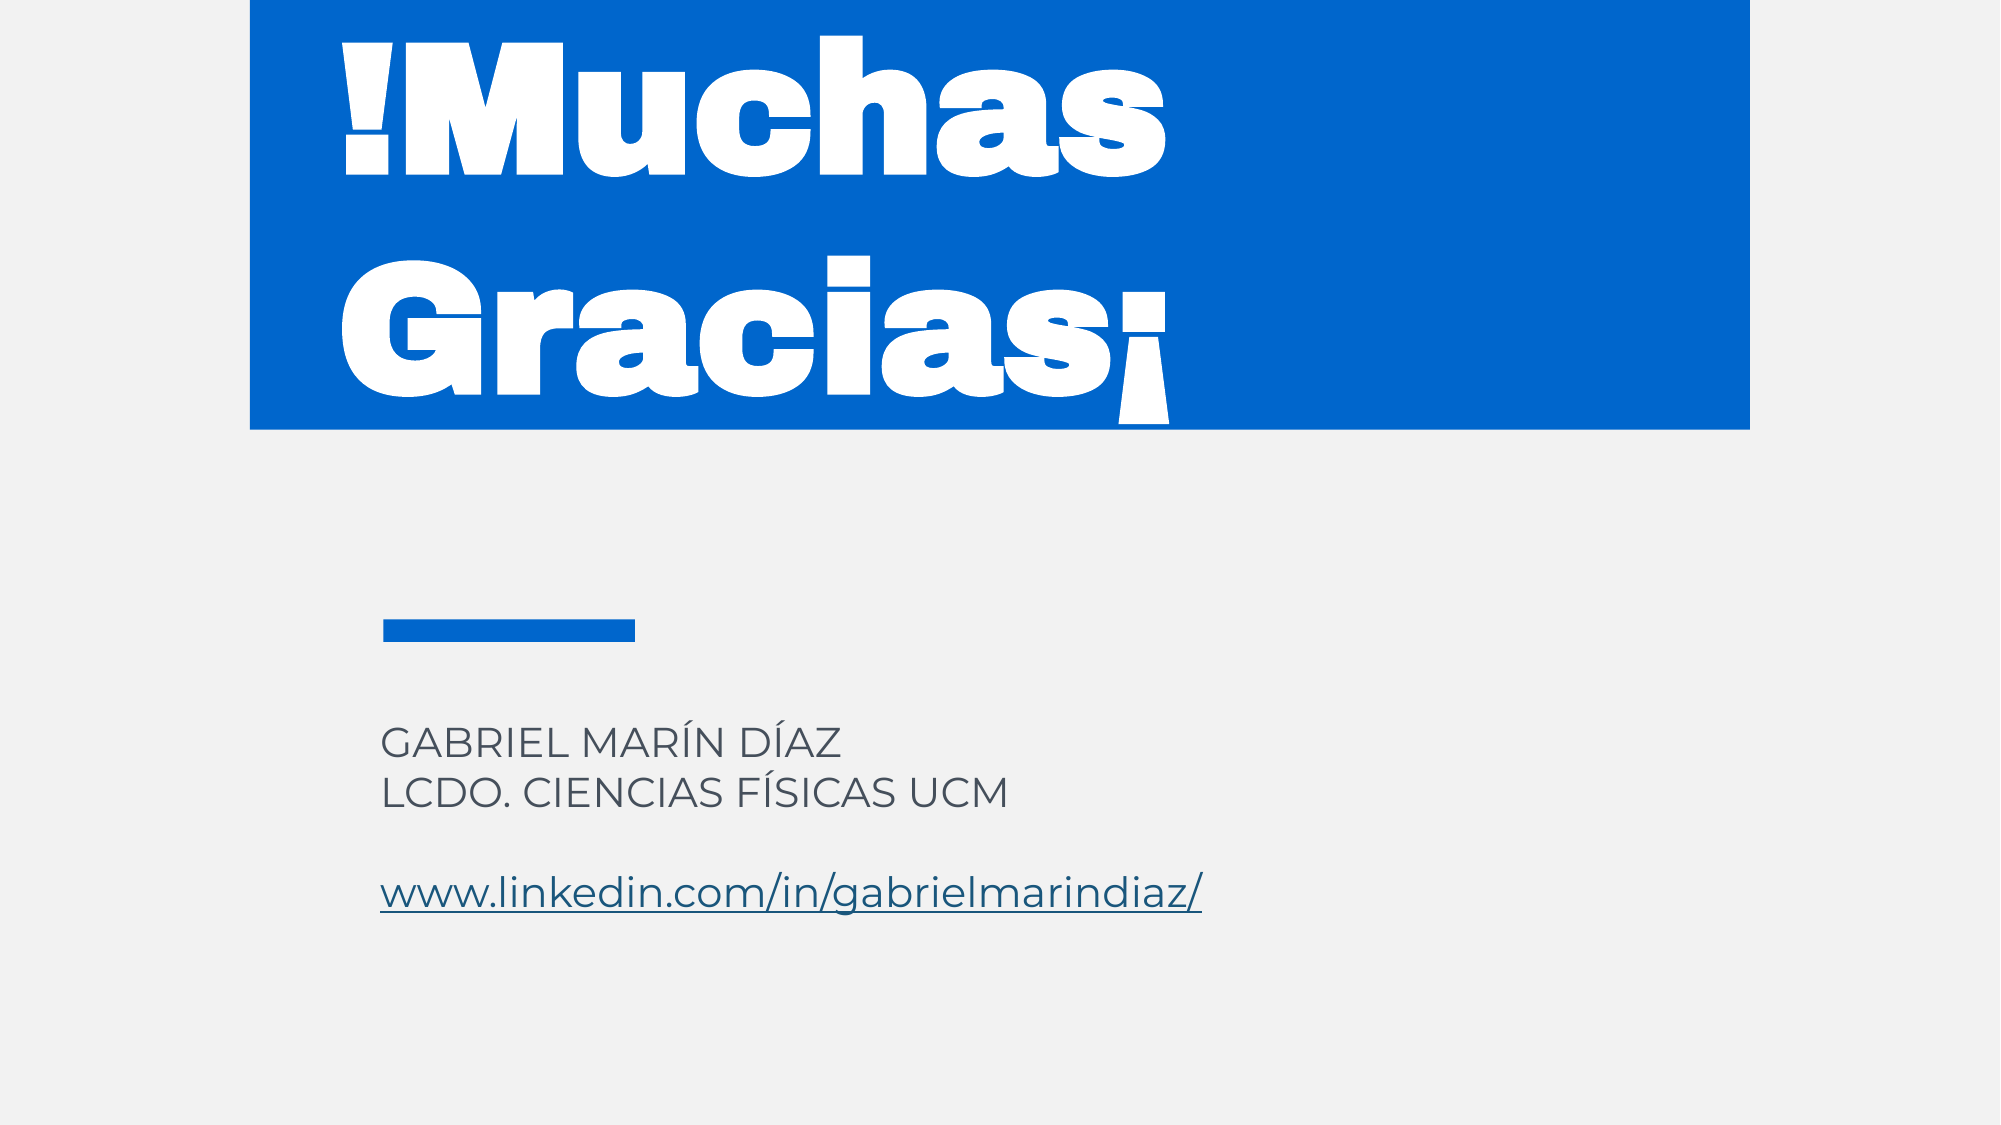

!Muchas Gracias¡

GABRIEL MARÍN DÍAZ
LCDO. CIENCIAS FÍSICAS UCM

www.linkedin.com/in/gabrielmarindiaz/